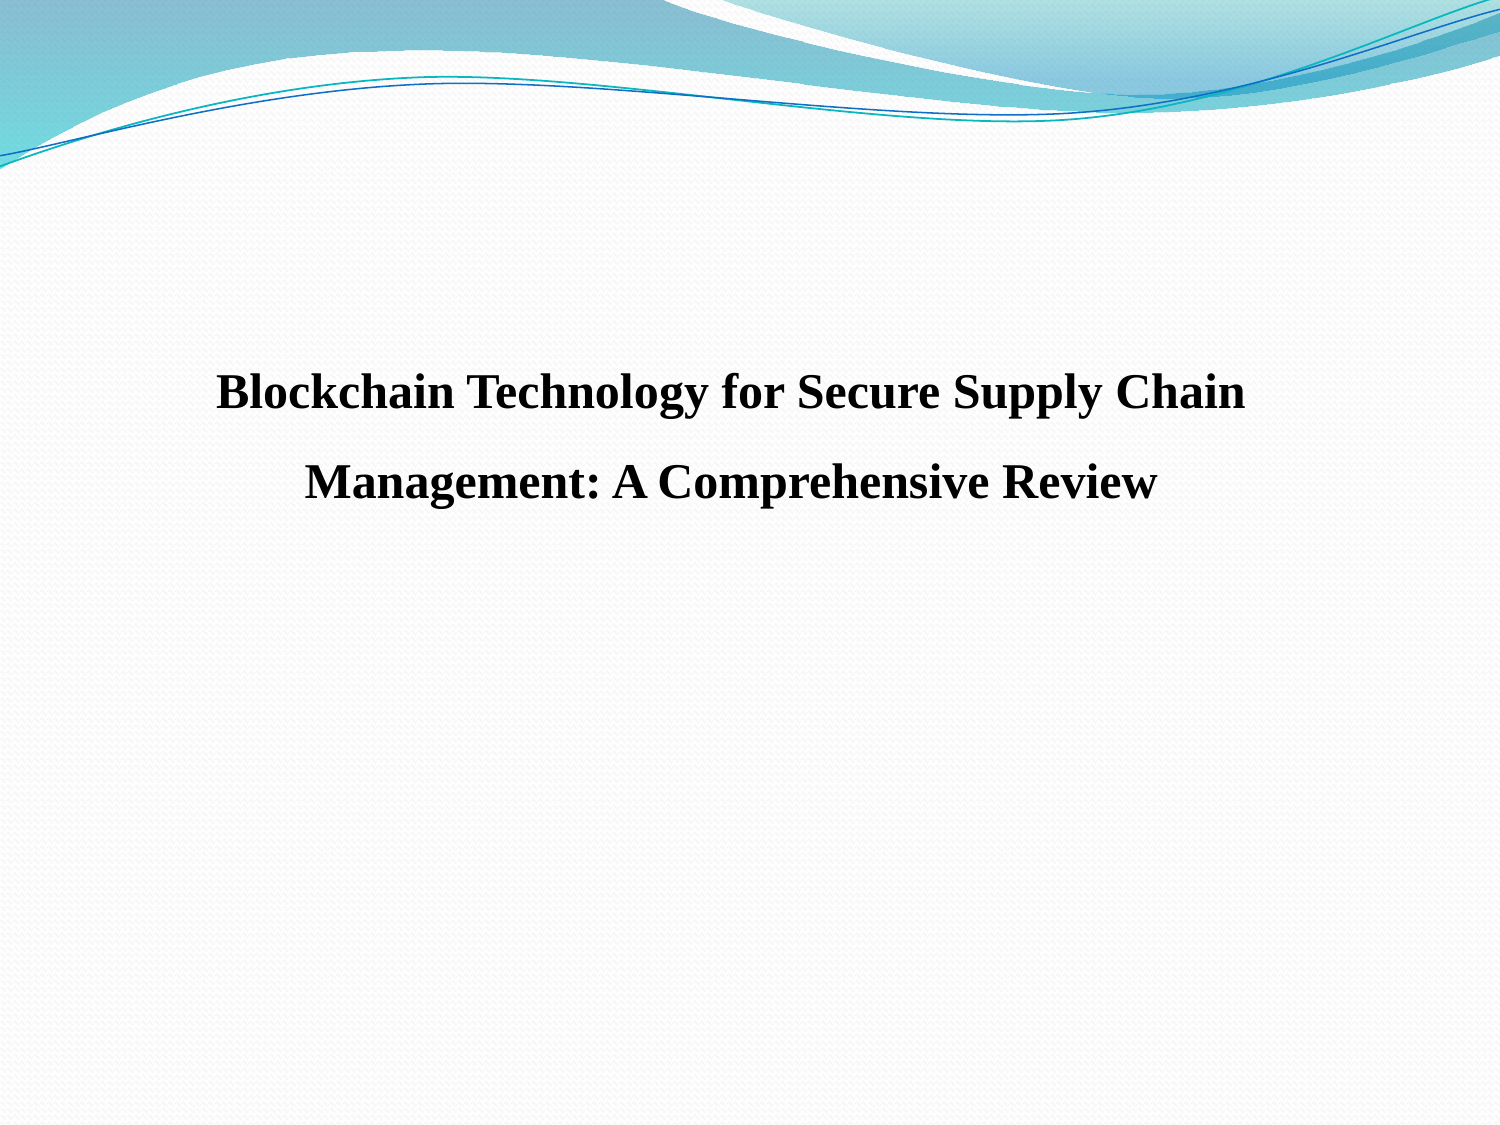

Blockchain Technology for Secure Supply Chain Management: A Comprehensive Review